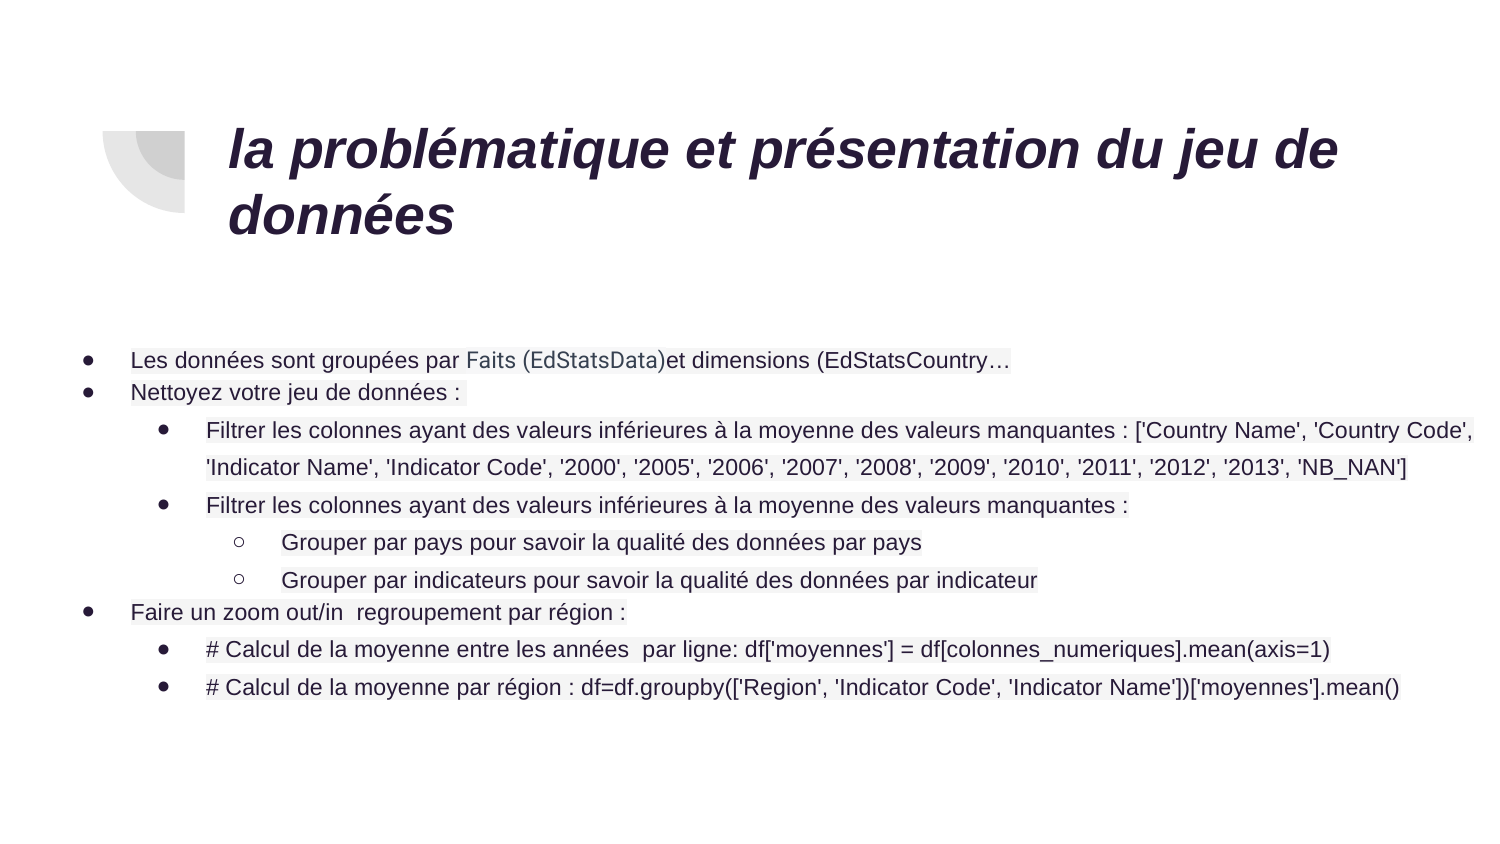

# la problématique et présentation du jeu de données
Les données sont groupées par Faits (EdStatsData)et dimensions (EdStatsCountry…
Nettoyez votre jeu de données :
Filtrer les colonnes ayant des valeurs inférieures à la moyenne des valeurs manquantes : ['Country Name', 'Country Code', 'Indicator Name', 'Indicator Code', '2000', '2005', '2006', '2007', '2008', '2009', '2010', '2011', '2012', '2013', 'NB_NAN']
Filtrer les colonnes ayant des valeurs inférieures à la moyenne des valeurs manquantes :
Grouper par pays pour savoir la qualité des données par pays
Grouper par indicateurs pour savoir la qualité des données par indicateur
Faire un zoom out/in  regroupement par région :
# Calcul de la moyenne entre les années  par ligne: df['moyennes'] = df[colonnes_numeriques].mean(axis=1)
# Calcul de la moyenne par région : df=df.groupby(['Region', 'Indicator Code', 'Indicator Name'])['moyennes'].mean()